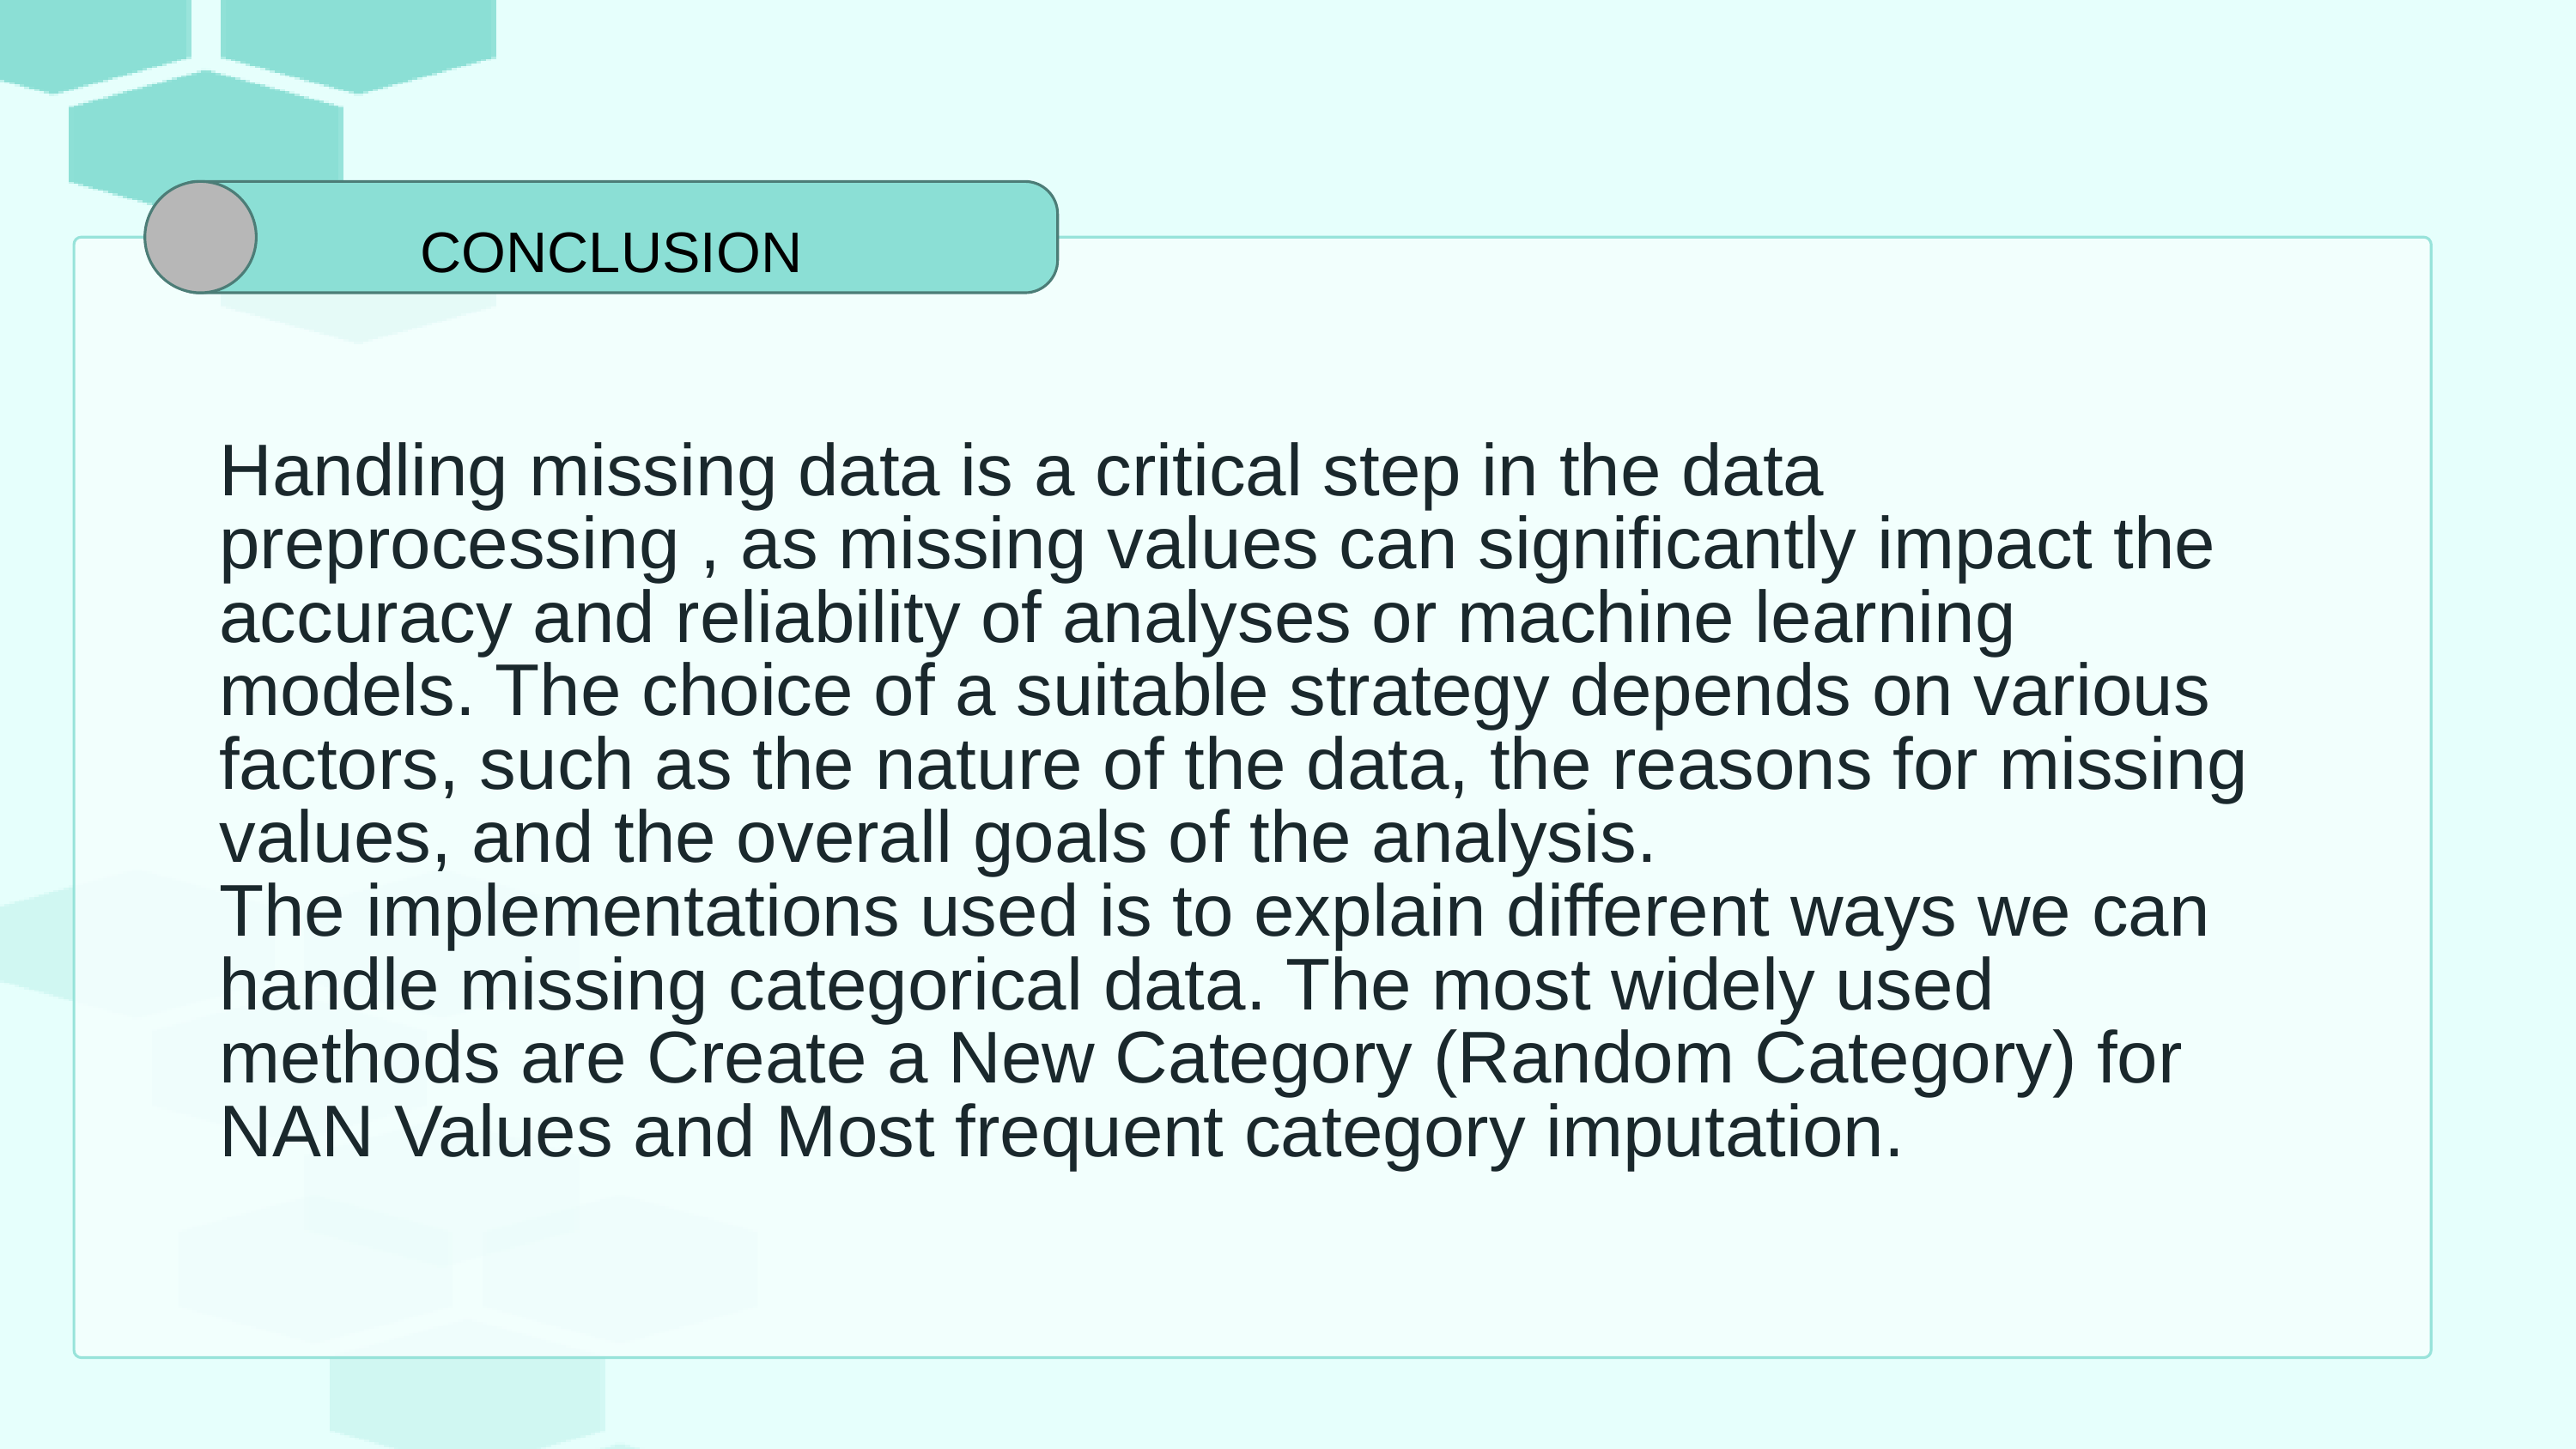

CONCLUSION

Handling missing data is a critical step in the data preprocessing , as missing values can significantly impact the accuracy and reliability of analyses or machine learning models. The choice of a suitable strategy depends on various factors, such as the nature of the data, the reasons for missing values, and the overall goals of the analysis.
The implementations used is to explain different ways we can handle missing categorical data. The most widely used methods are Create a New Category (Random Category) for NAN Values and Most frequent category imputation.